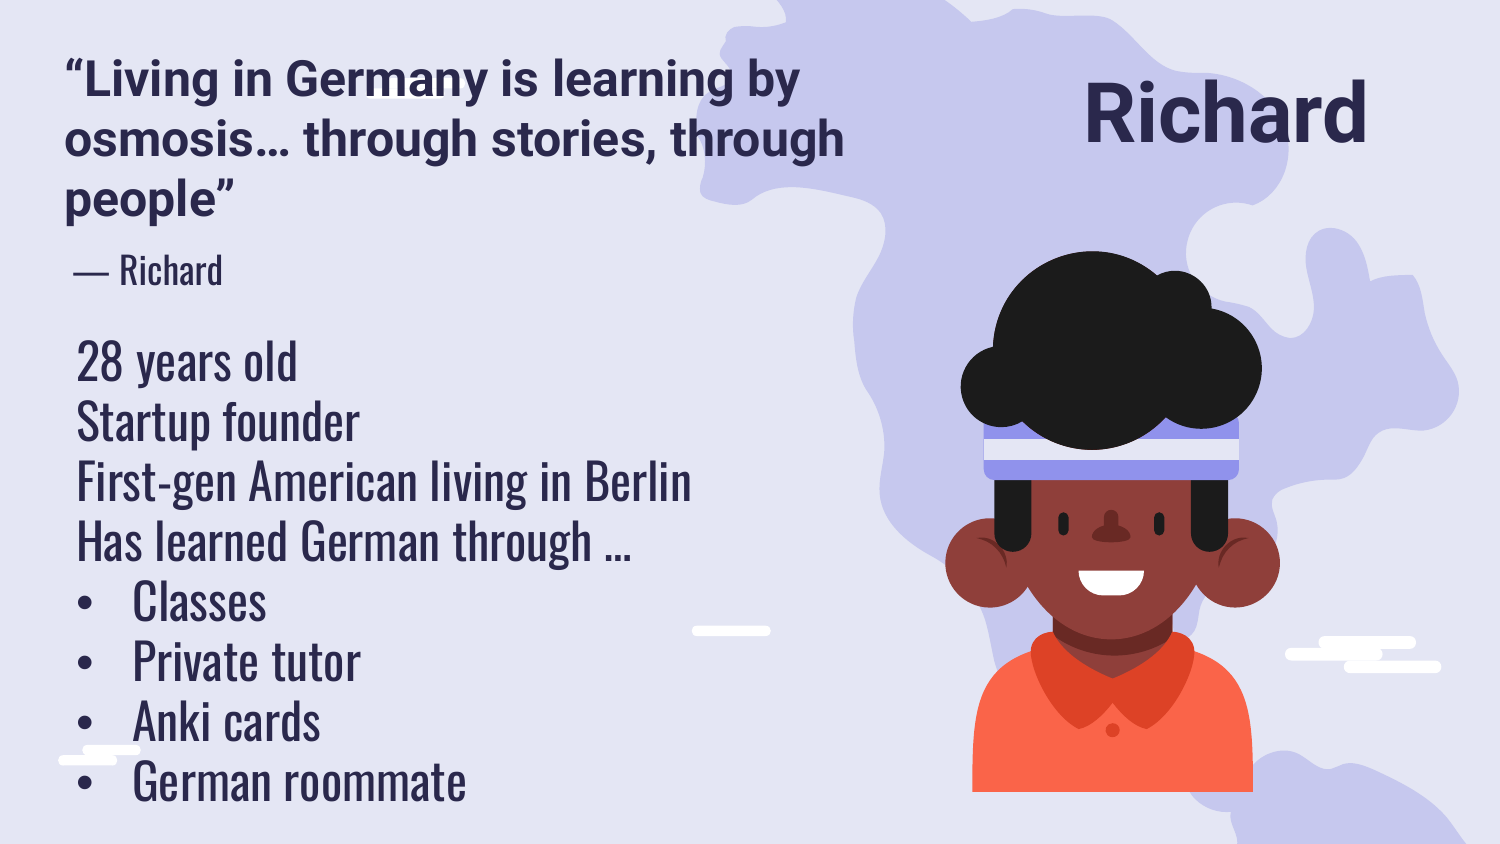

“Living in Germany is learning by osmosis… through stories, through people”
Richard
# — Richard

28 years old
Startup founder
First-gen American living in Berlin
Has learned German through …
Classes
Private tutor
Anki cards
German roommate